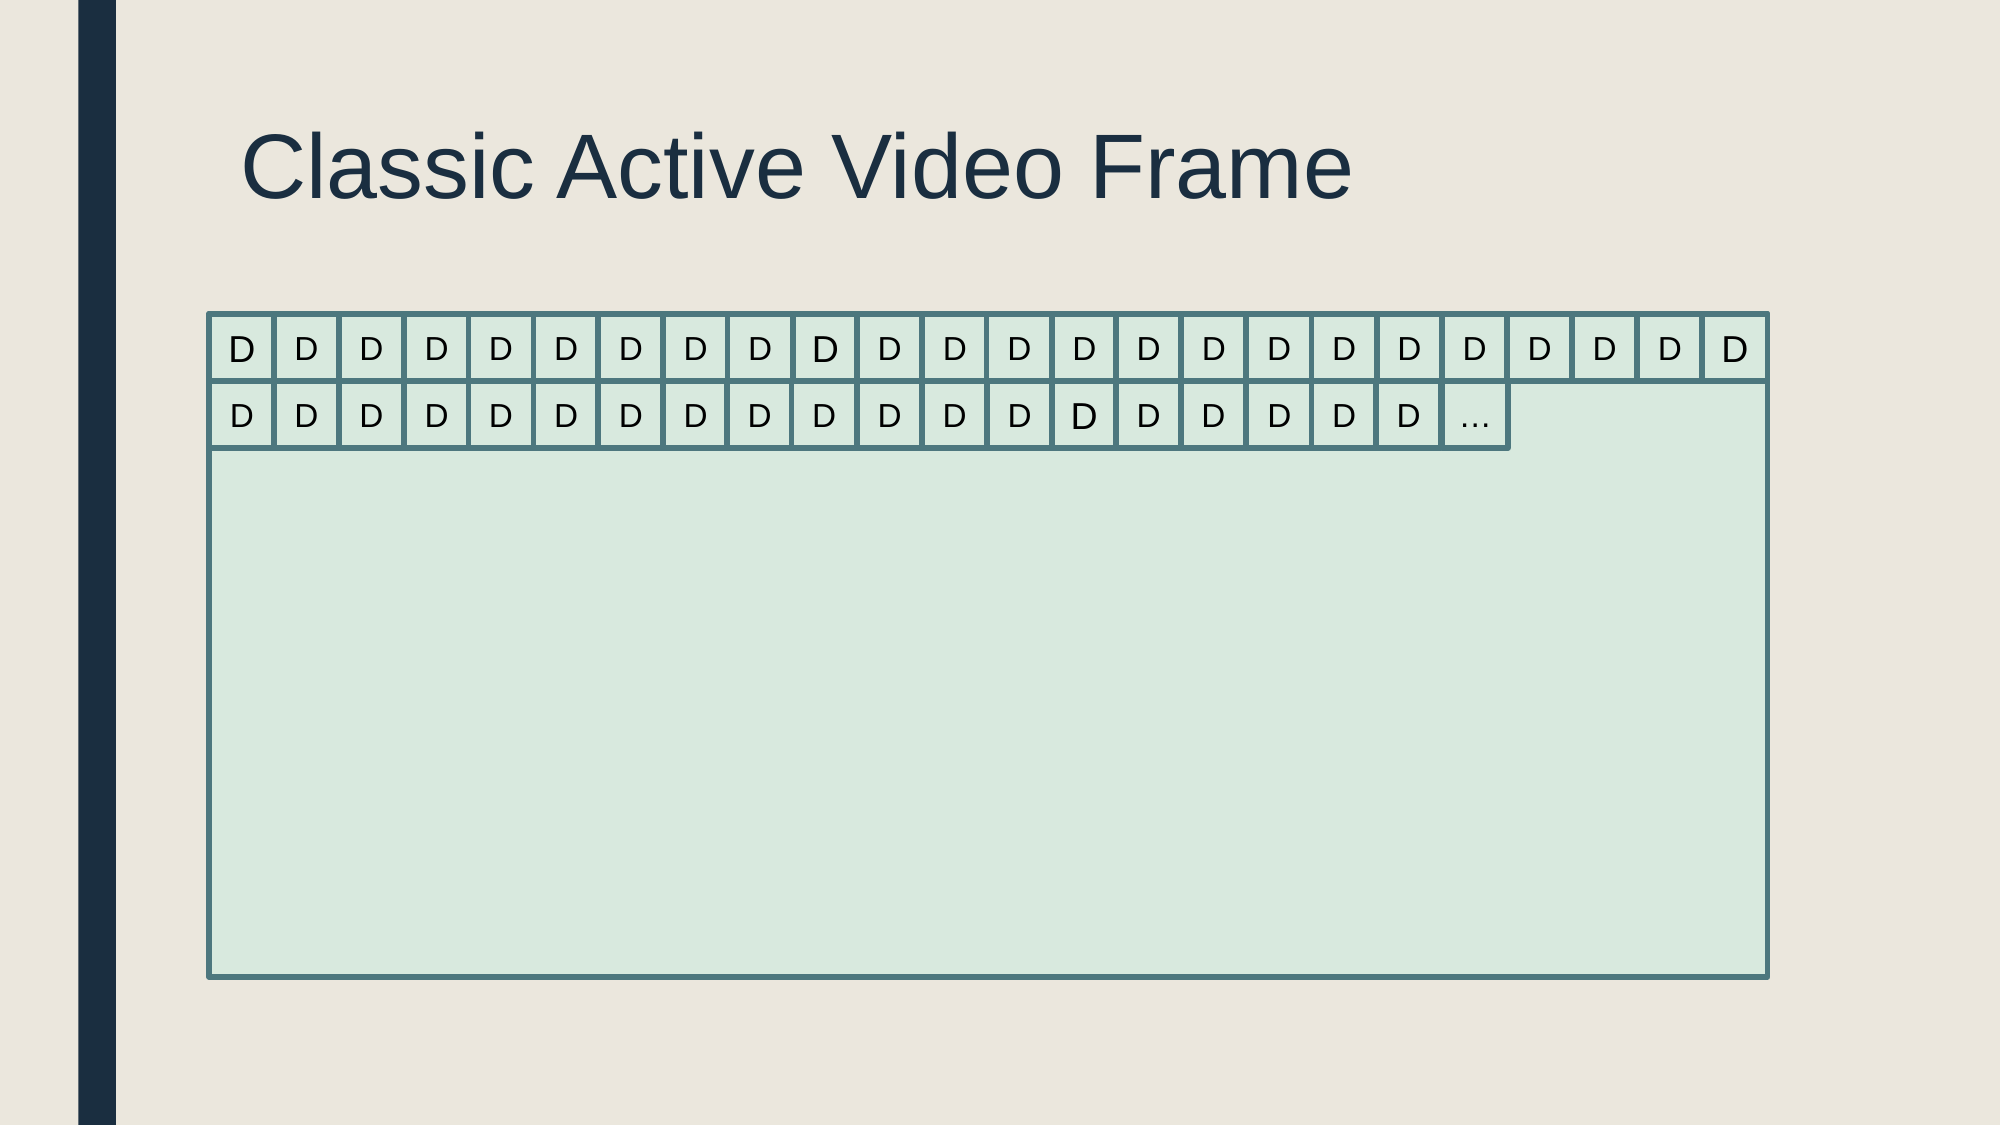

# Classic Active Video Frame

D
D
D
D
D
D
D
D
D
D
D
D
D
D
D
D
D
D
D
D
D
D
D
D
D
D
D
D
D
D
D
D
D
D
D
D
D
D
D
D
D
D
D
…